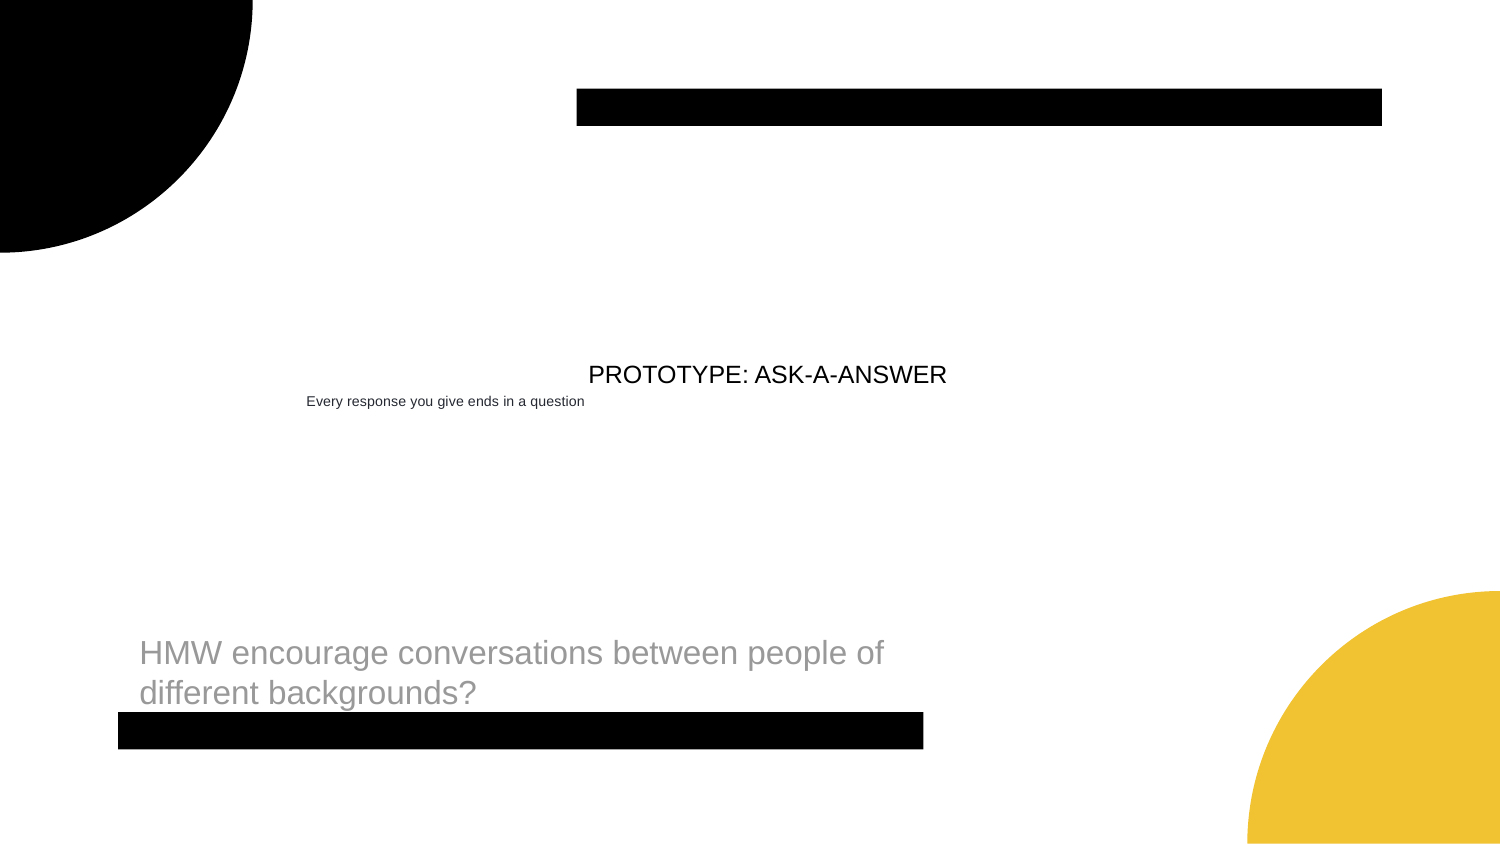

# PROTOTYPE: ASK-A-ANSWER
Every response you give ends in a question

HMW encourage conversations between people of different backgrounds?